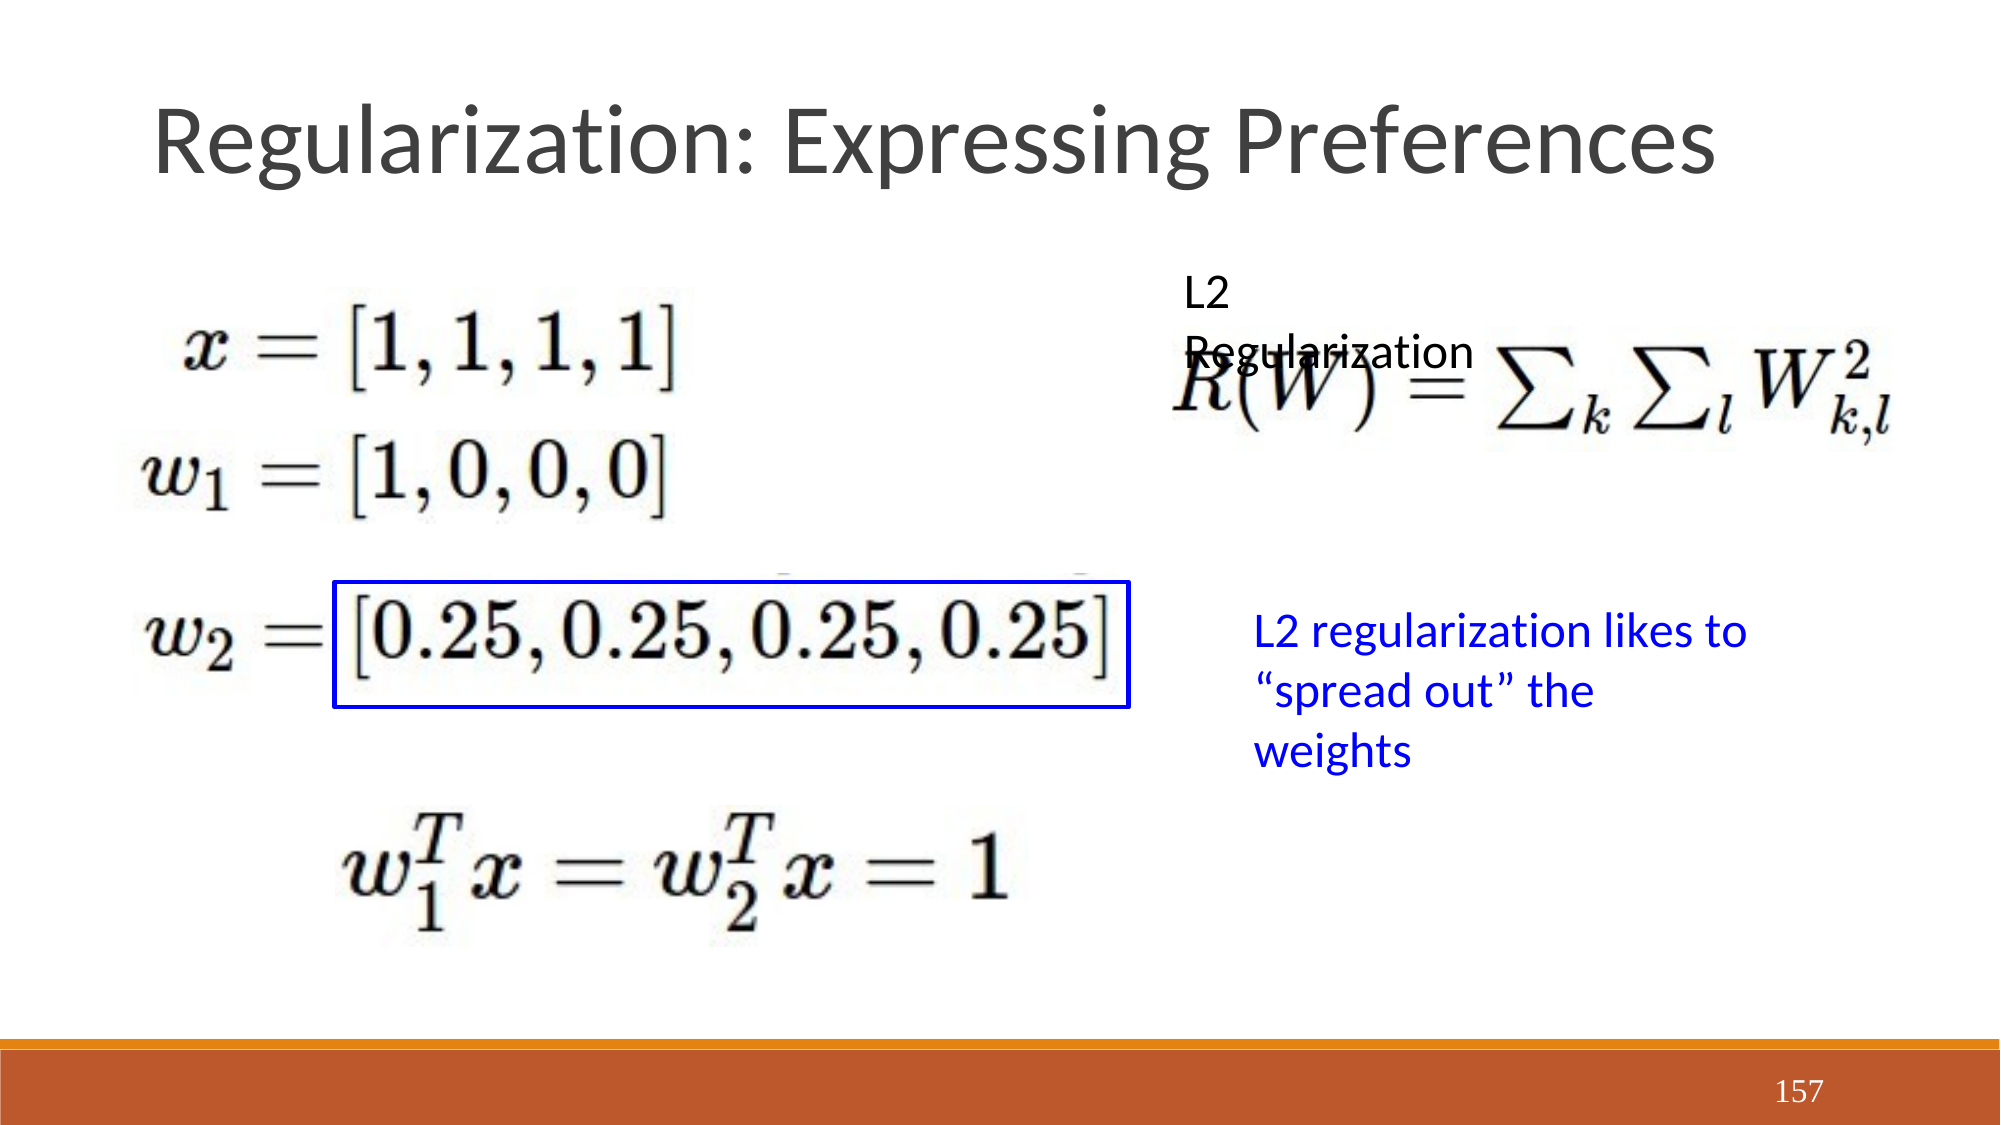

Regularization: Expressing Preferences
L2 Regularization

L2 regularization likes to “spread out” the weights

157